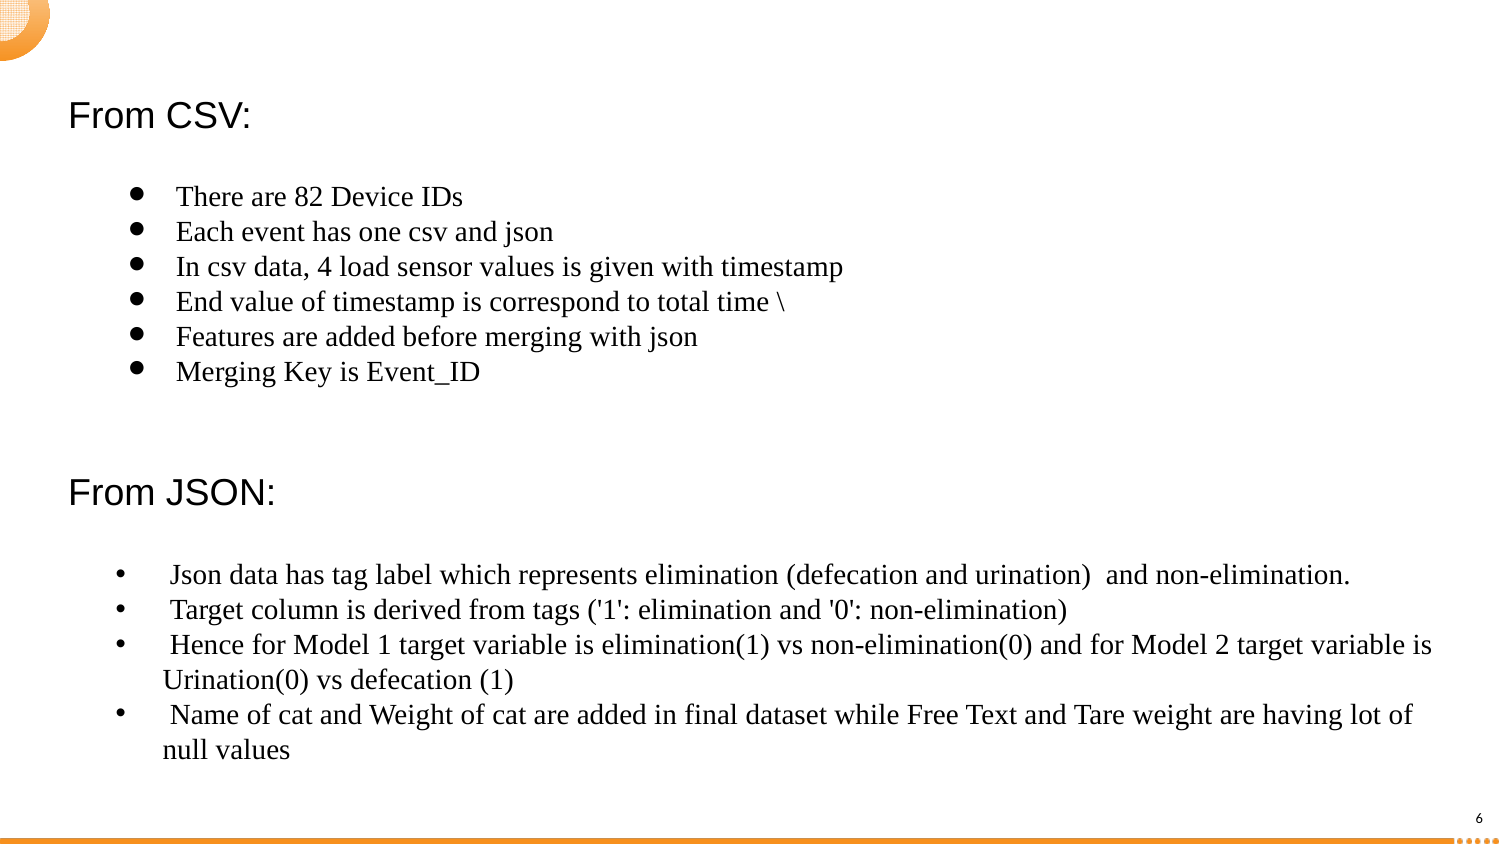

# From CSV:
There are 82 Device IDs
Each event has one csv and json
In csv data, 4 load sensor values is given with timestamp
End value of timestamp is correspond to total time \
Features are added before merging with json
Merging Key is Event_ID

From JSON:
 Json data has tag label which represents elimination (defecation and urination)  and non-elimination.
 Target column is derived from tags ('1': elimination and '0': non-elimination)
 Hence for Model 1 target variable is elimination(1) vs non-elimination(0) and for Model 2 target variable is Urination(0) vs defecation (1)
 Name of cat and Weight of cat are added in final dataset while Free Text and Tare weight are having lot of null values